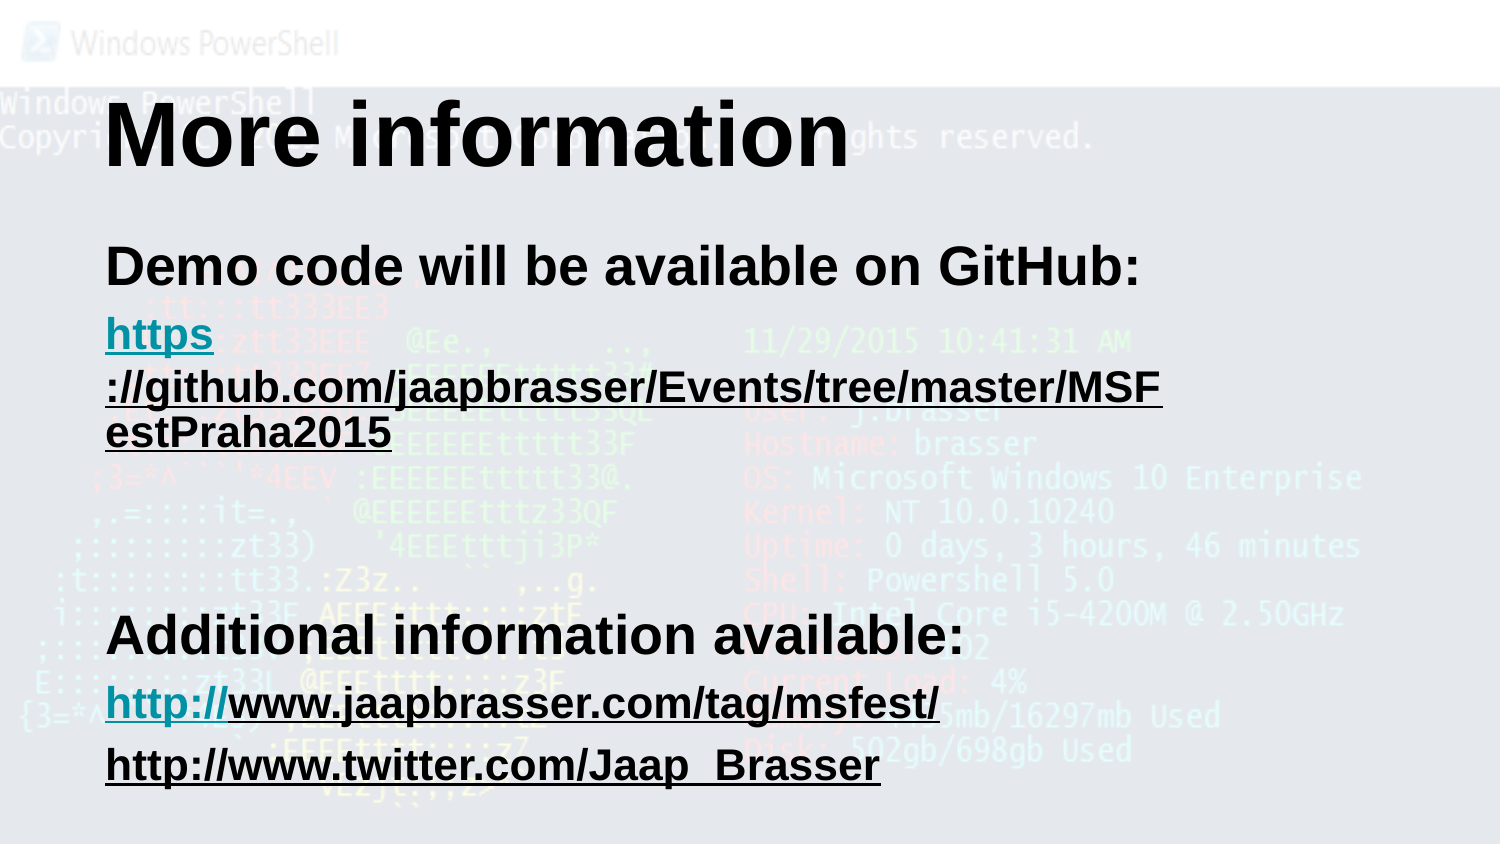

# More information
Demo code will be available on GitHub:
https://github.com/jaapbrasser/Events/tree/master/MSFestPraha2015

Additional information available:
http://www.jaapbrasser.com/tag/msfest/
http://www.twitter.com/Jaap_Brasser